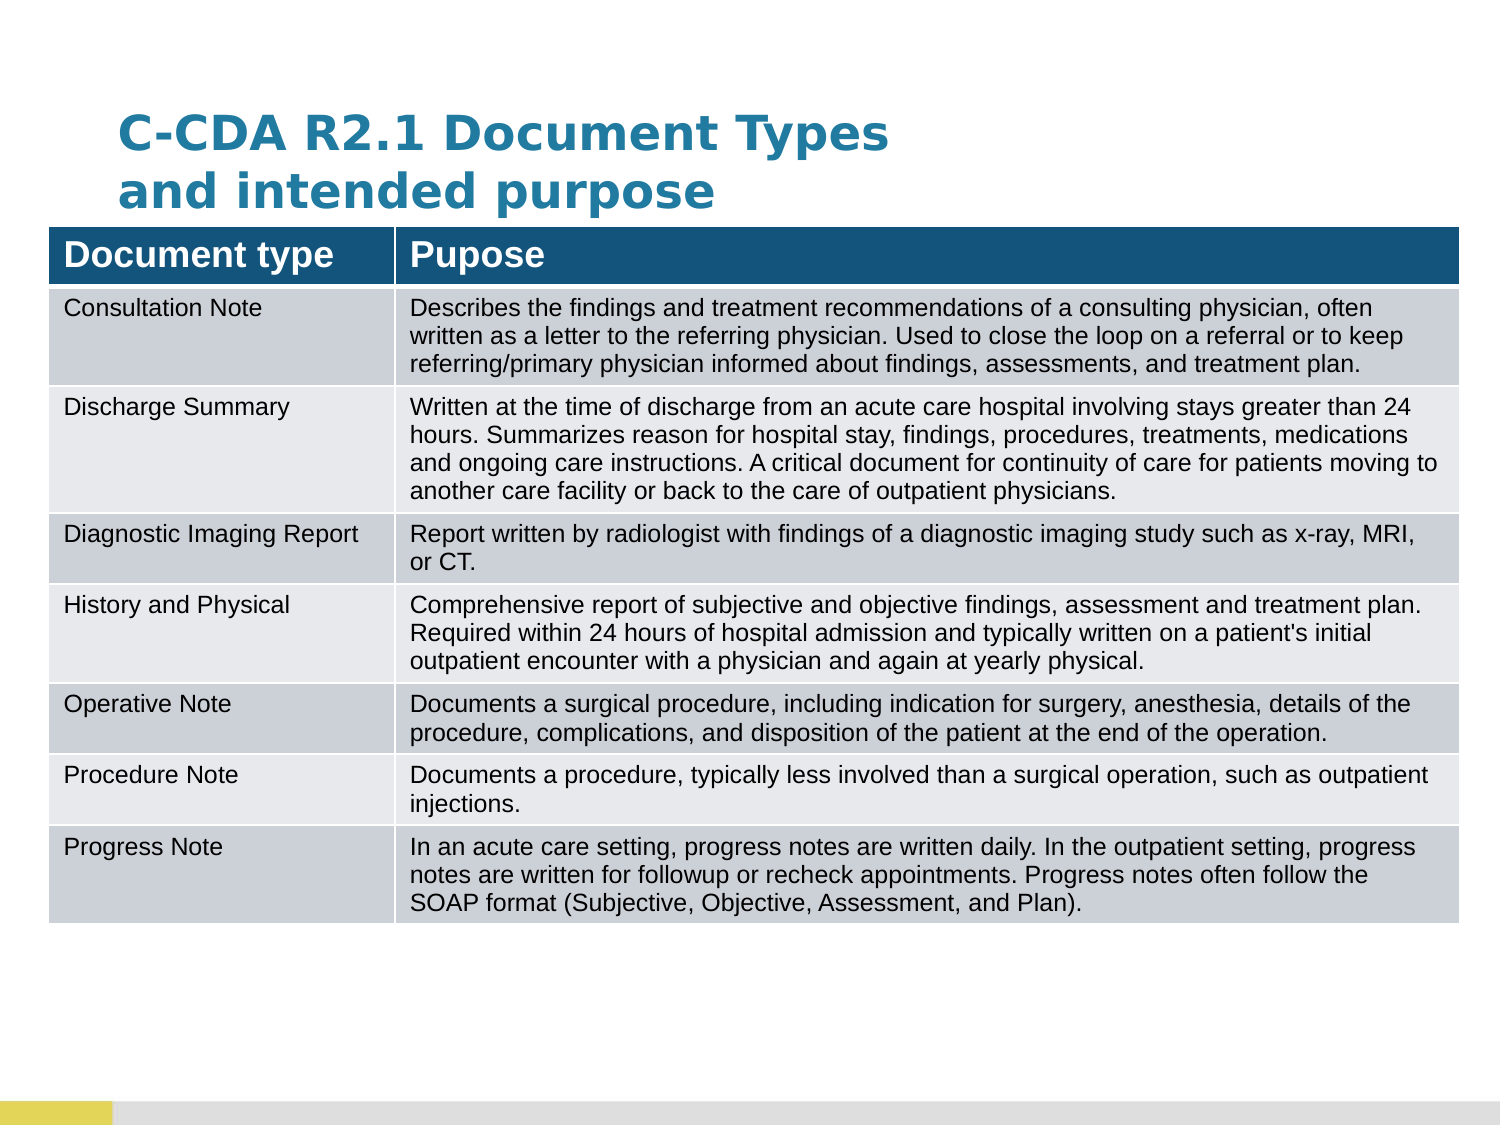

# C-CDA R2.1 Document Types and intended purpose
| Document type | Pupose |
| --- | --- |
| Consultation Note | Describes the findings and treatment recommendations of a consulting physician, often written as a letter to the referring physician. Used to close the loop on a referral or to keep referring/primary physician informed about findings, assessments, and treatment plan. |
| Discharge Summary | Written at the time of discharge from an acute care hospital involving stays greater than 24 hours. Summarizes reason for hospital stay, findings, procedures, treatments, medications and ongoing care instructions. A critical document for continuity of care for patients moving to another care facility or back to the care of outpatient physicians. |
| Diagnostic Imaging Report | Report written by radiologist with findings of a diagnostic imaging study such as x-ray, MRI, or CT. |
| History and Physical | Comprehensive report of subjective and objective findings, assessment and treatment plan. Required within 24 hours of hospital admission and typically written on a patient's initial outpatient encounter with a physician and again at yearly physical. |
| Operative Note | Documents a surgical procedure, including indication for surgery, anesthesia, details of the procedure, complications, and disposition of the patient at the end of the operation. |
| Procedure Note | Documents a procedure, typically less involved than a surgical operation, such as outpatient injections. |
| Progress Note | In an acute care setting, progress notes are written daily. In the outpatient setting, progress notes are written for followup or recheck appointments. Progress notes often follow the SOAP format (Subjective, Objective, Assessment, and Plan). |
Available in C-CDA R1.0/R1.1

New as of C-CDA R2.0